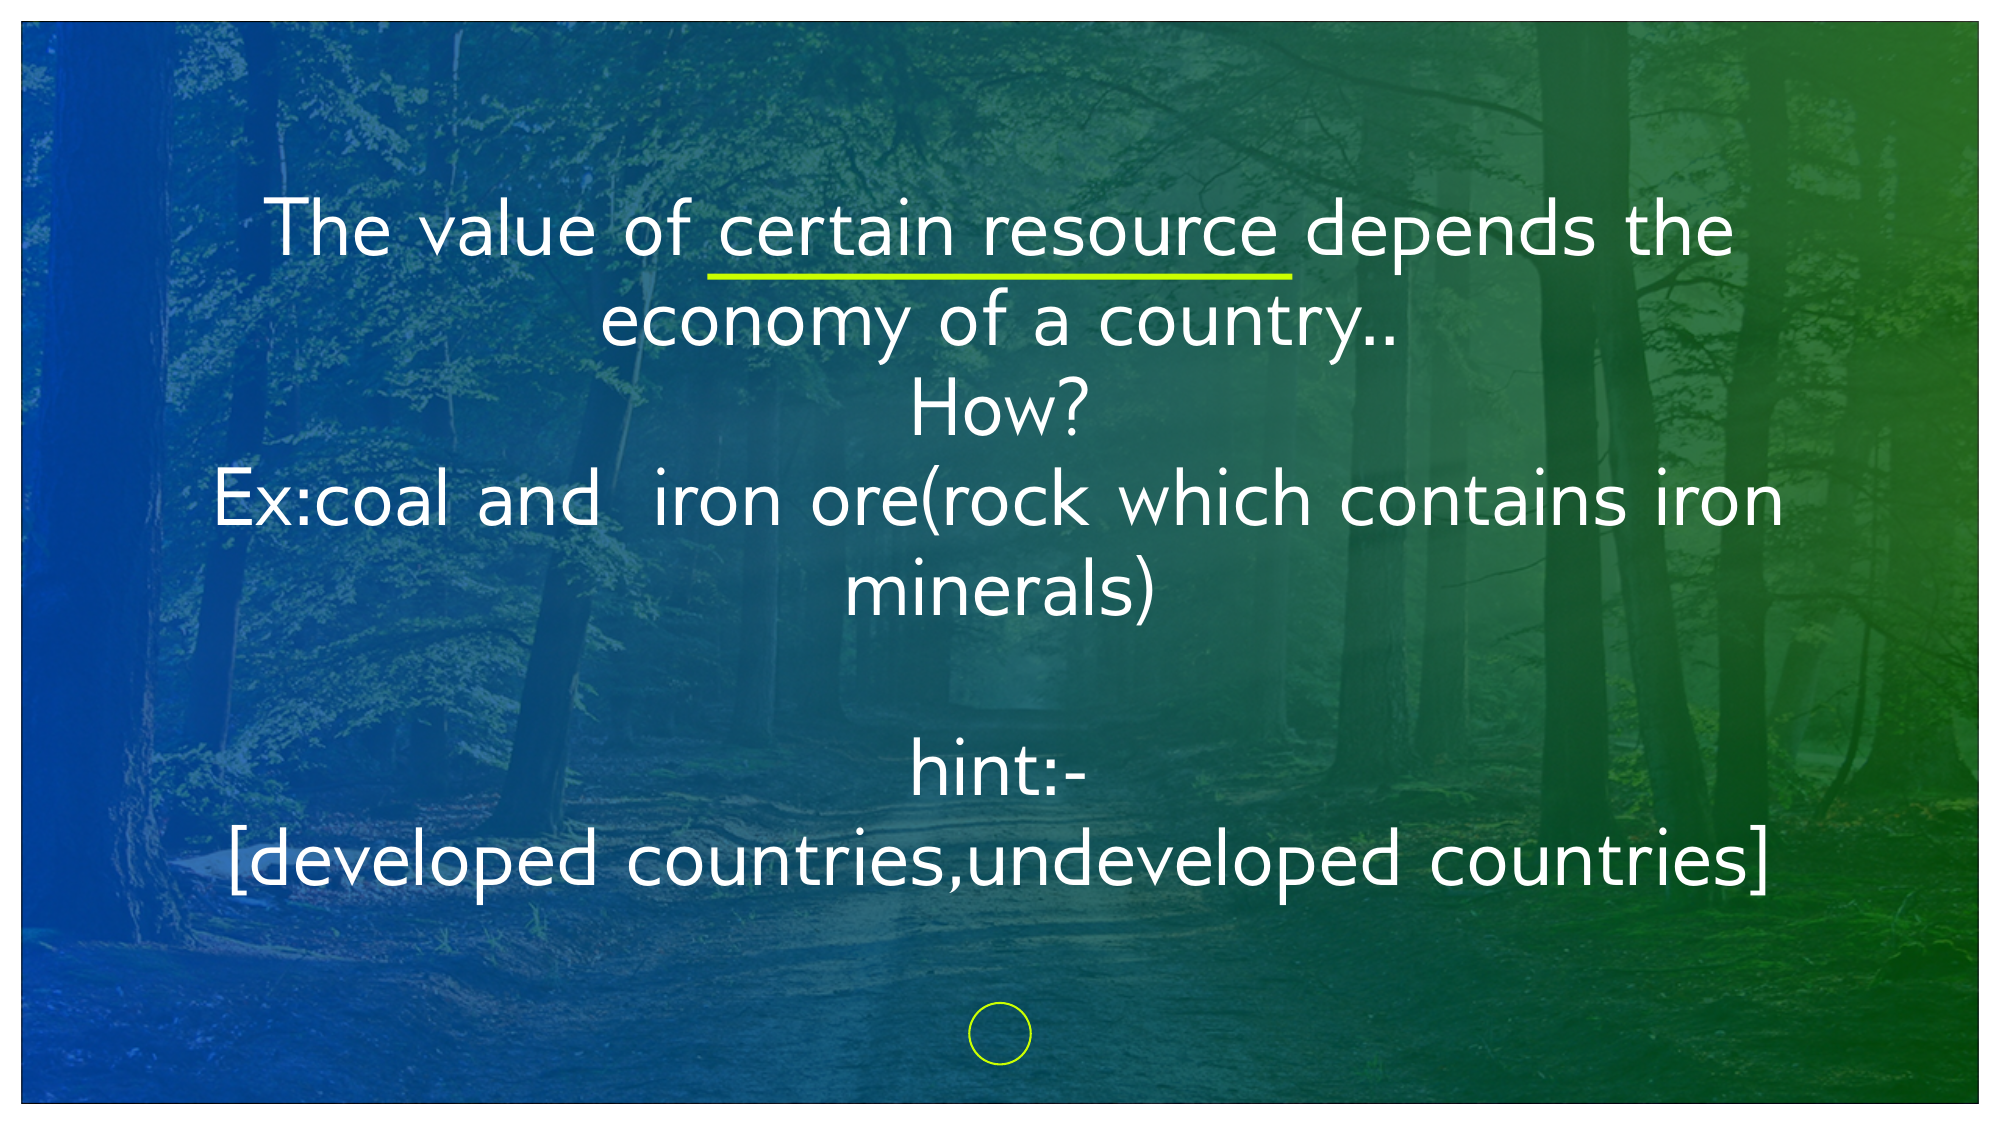

# The value of certain resource depends the economy of a country.. How? Ex:coal and  iron ore(rock which contains iron minerals) hint:- [developed countries,undeveloped countries]